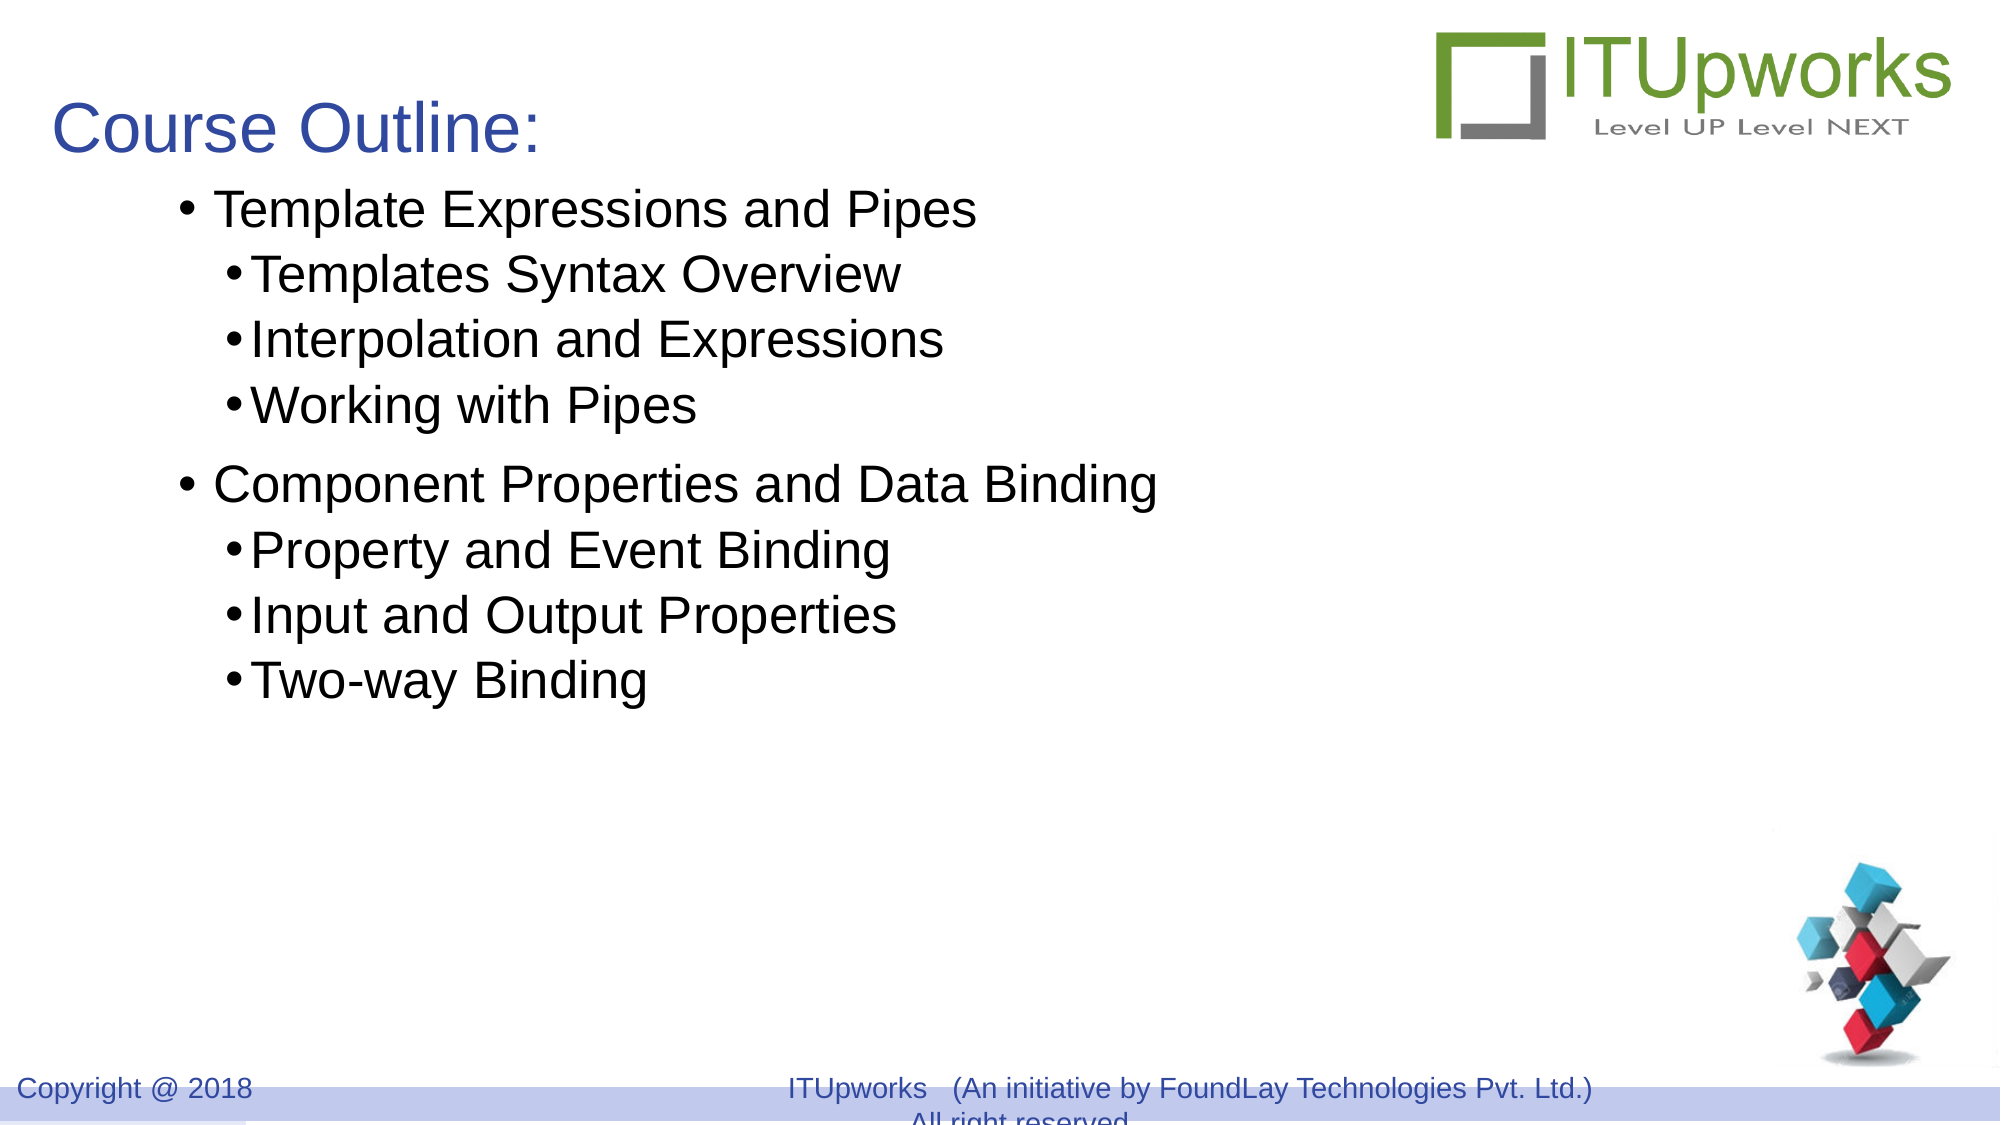

# Course Outline:
Template Expressions and Pipes
Templates Syntax Overview
Interpolation and Expressions
Working with Pipes
Component Properties and Data Binding
Property and Event Binding
Input and Output Properties
Two-way Binding